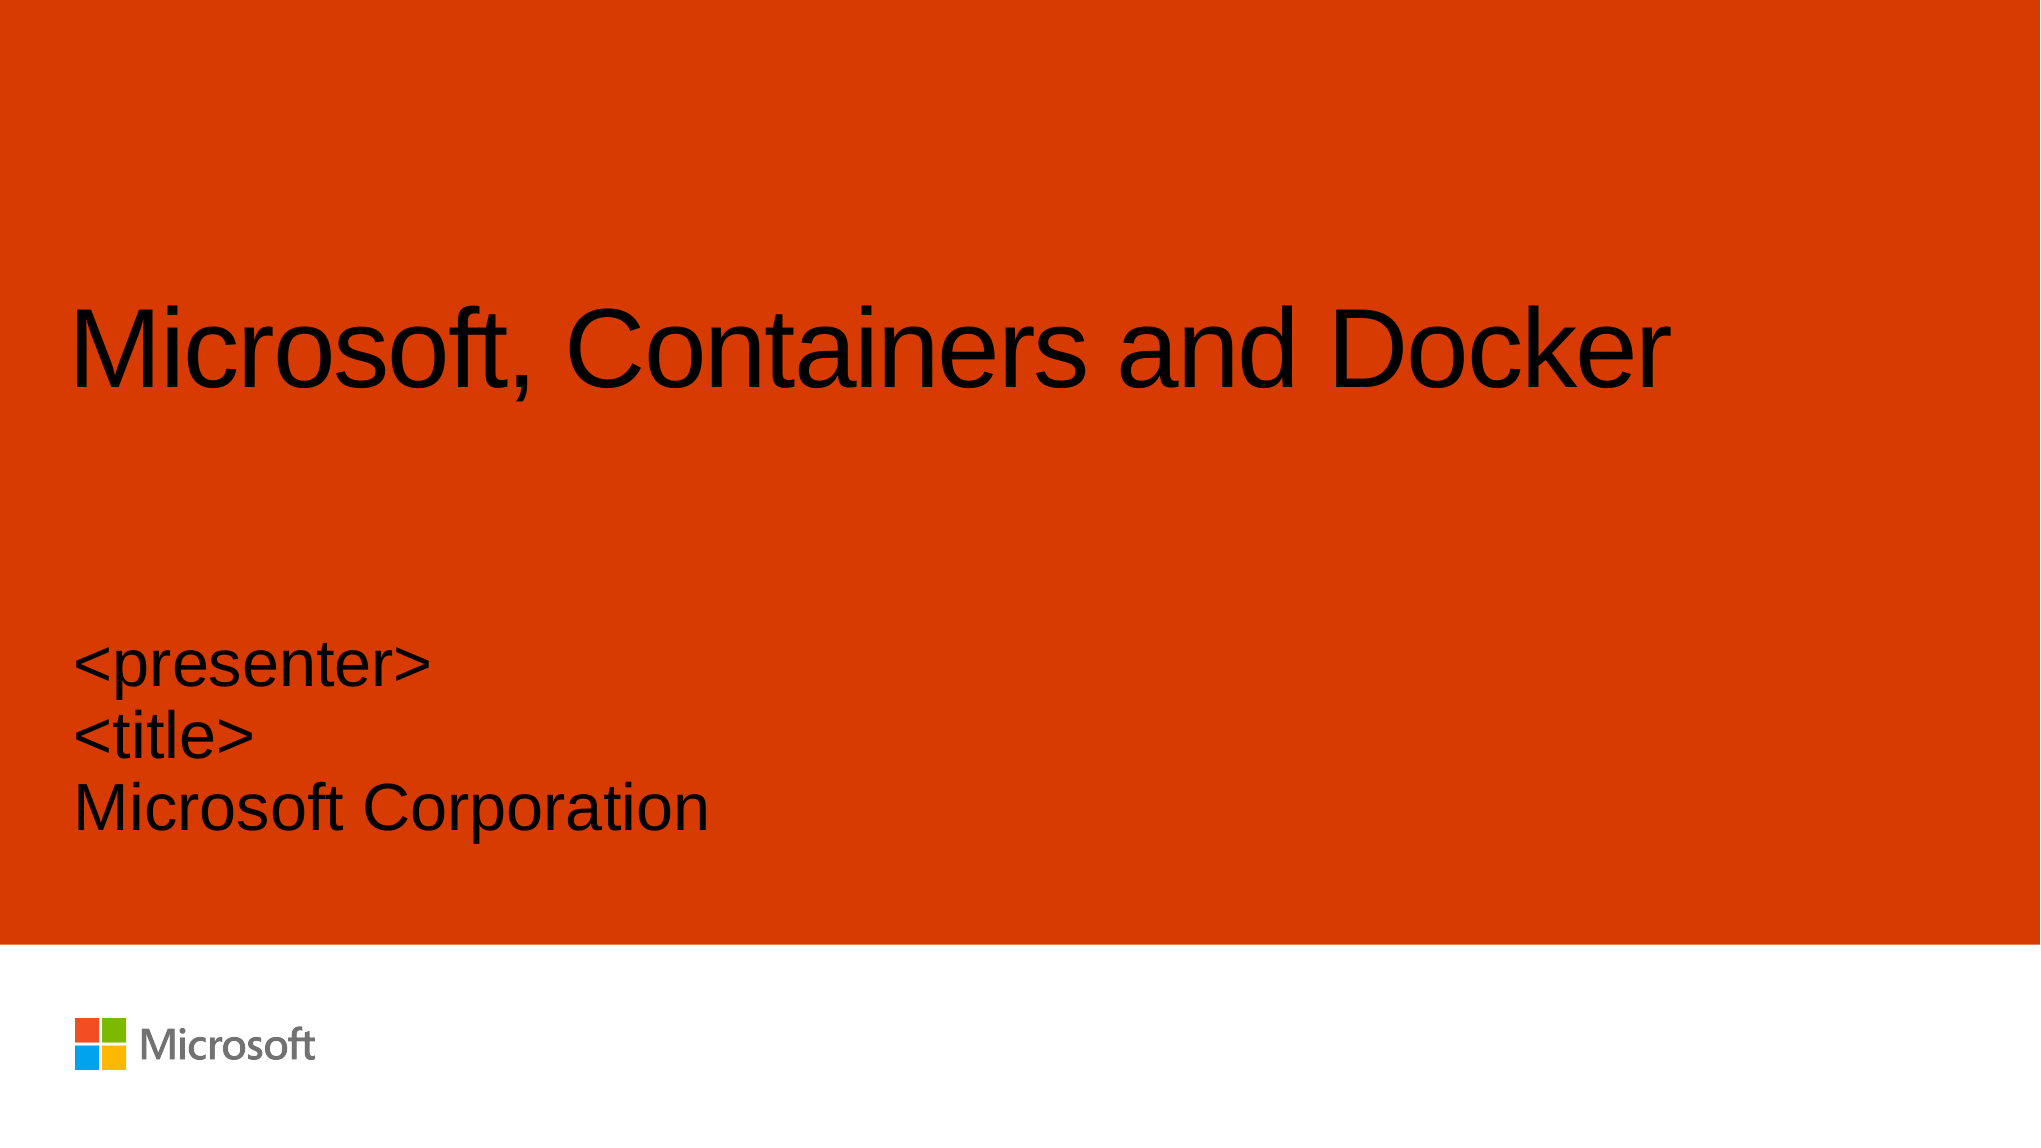

# Microsoft, Containers and Docker
<presenter>
<title>
Microsoft Corporation